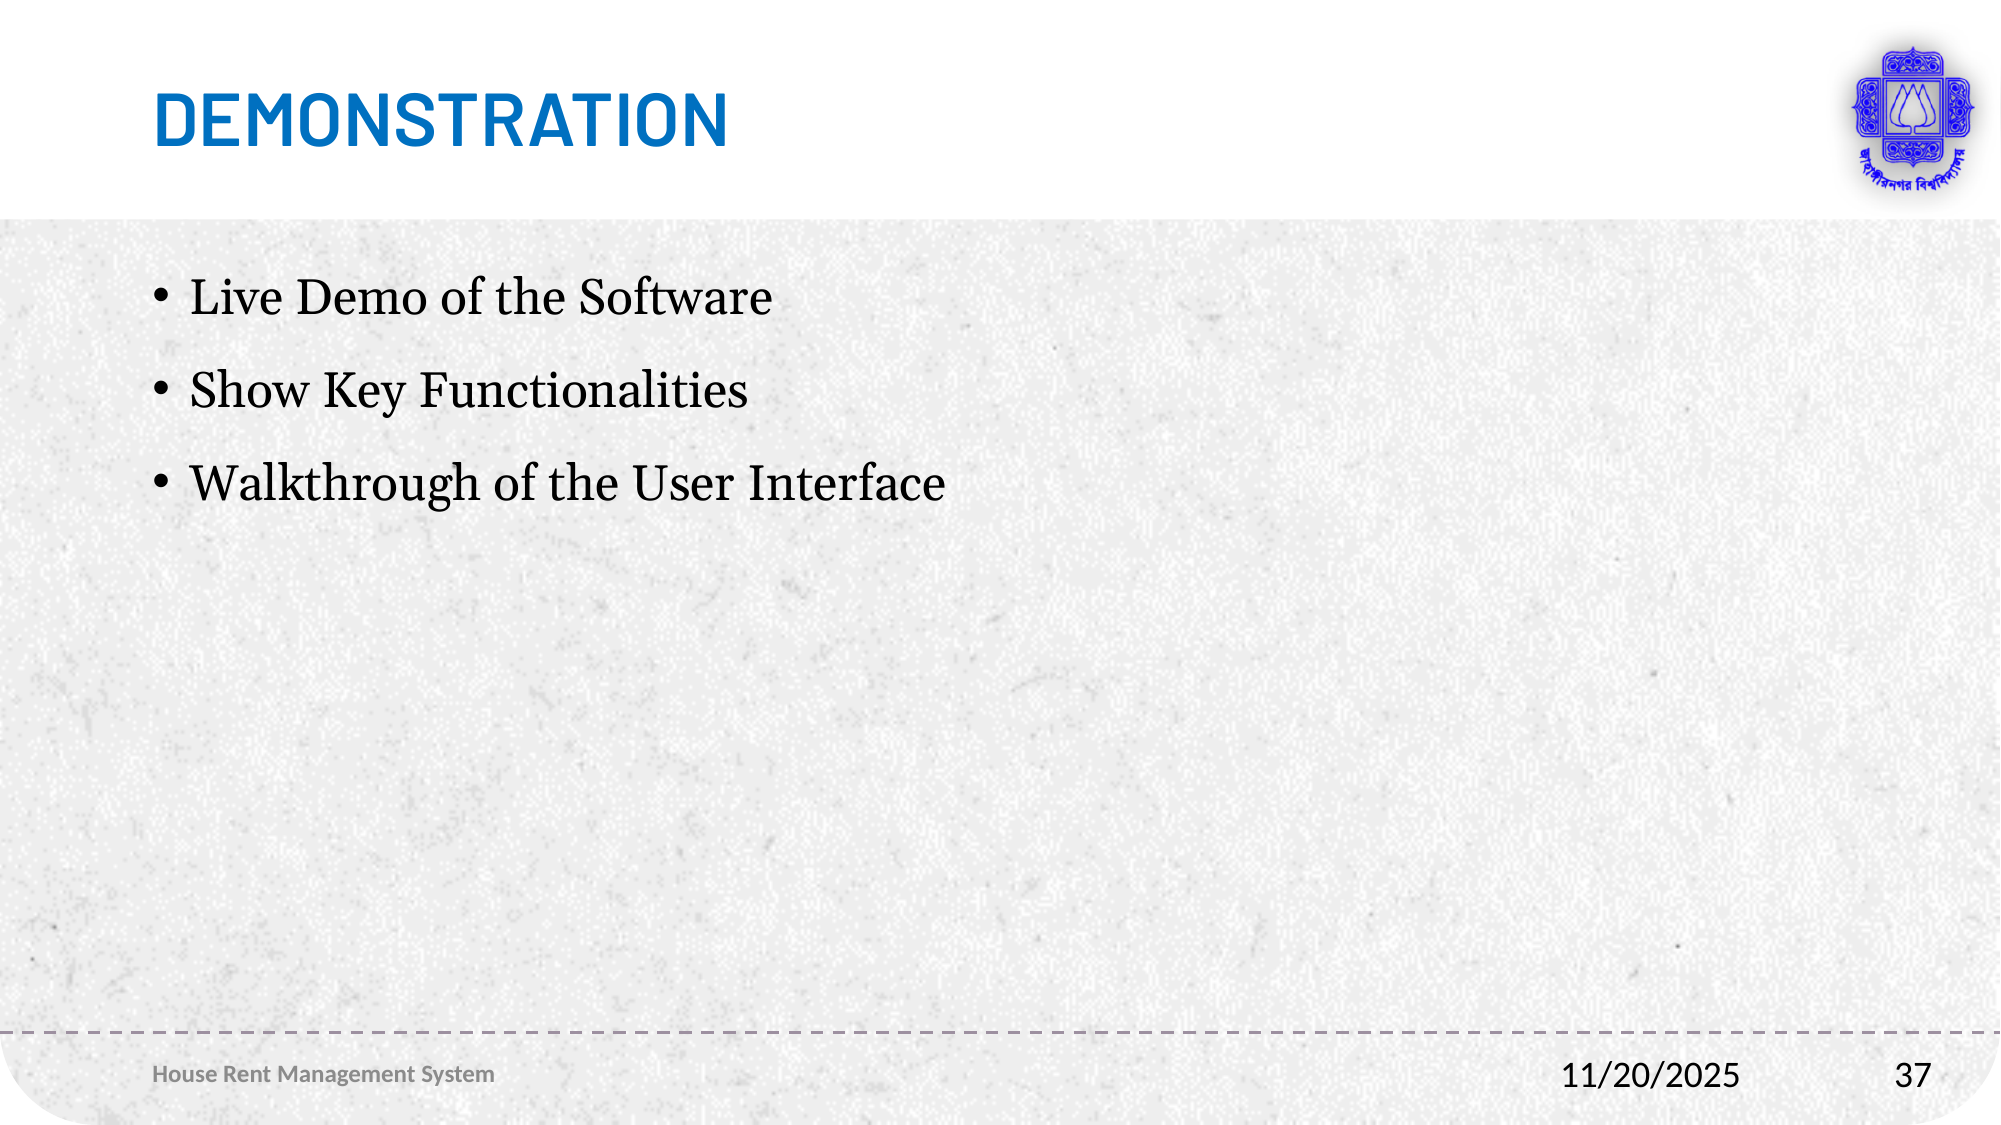

# Demonstration
Live Demo of the Software
Show Key Functionalities
Walkthrough of the User Interface
House Rent Management System
37